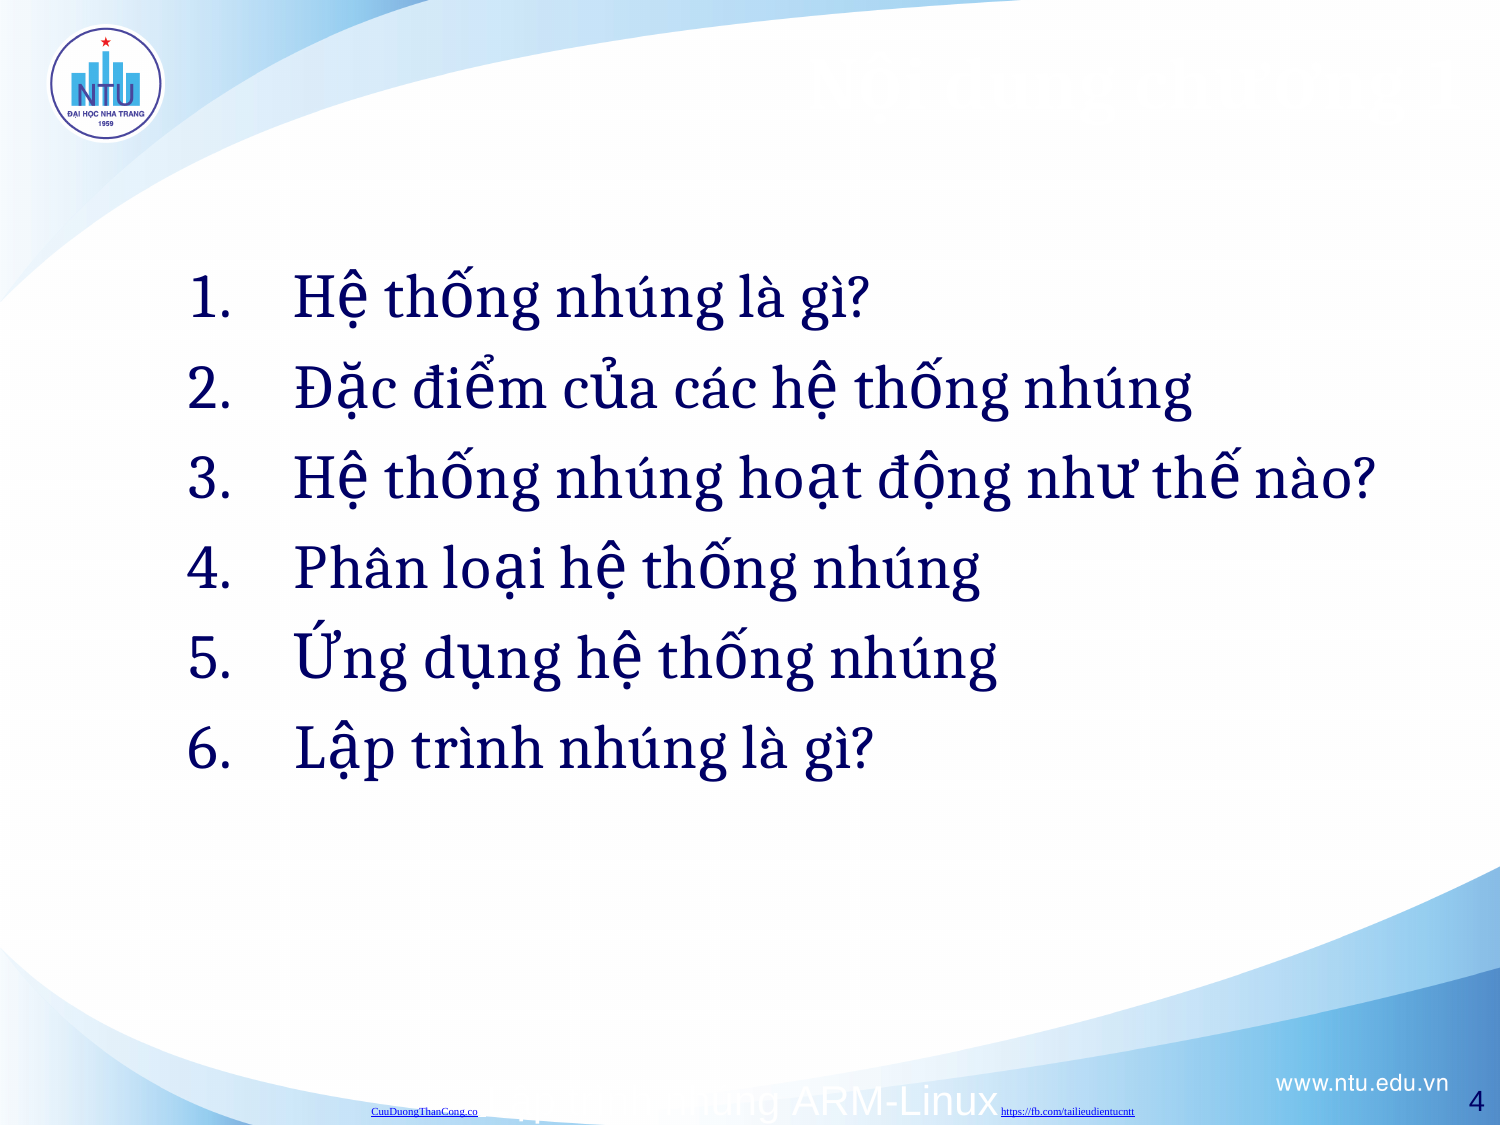

# Nội dung chương 1
Hệ thống nhúng là gì?
Đặc điểm của các hệ thống nhúng
Hệ thống nhúng hoạt động như thế nào?
Phân loại hệ thống nhúng
Ứng dụng hệ thống nhúng
Lập trình nhúng là gì?
CuuDuongThanCong.comLập trình nhúng ARM-Linuxhttps://fb.com/tailieudientucntt
4